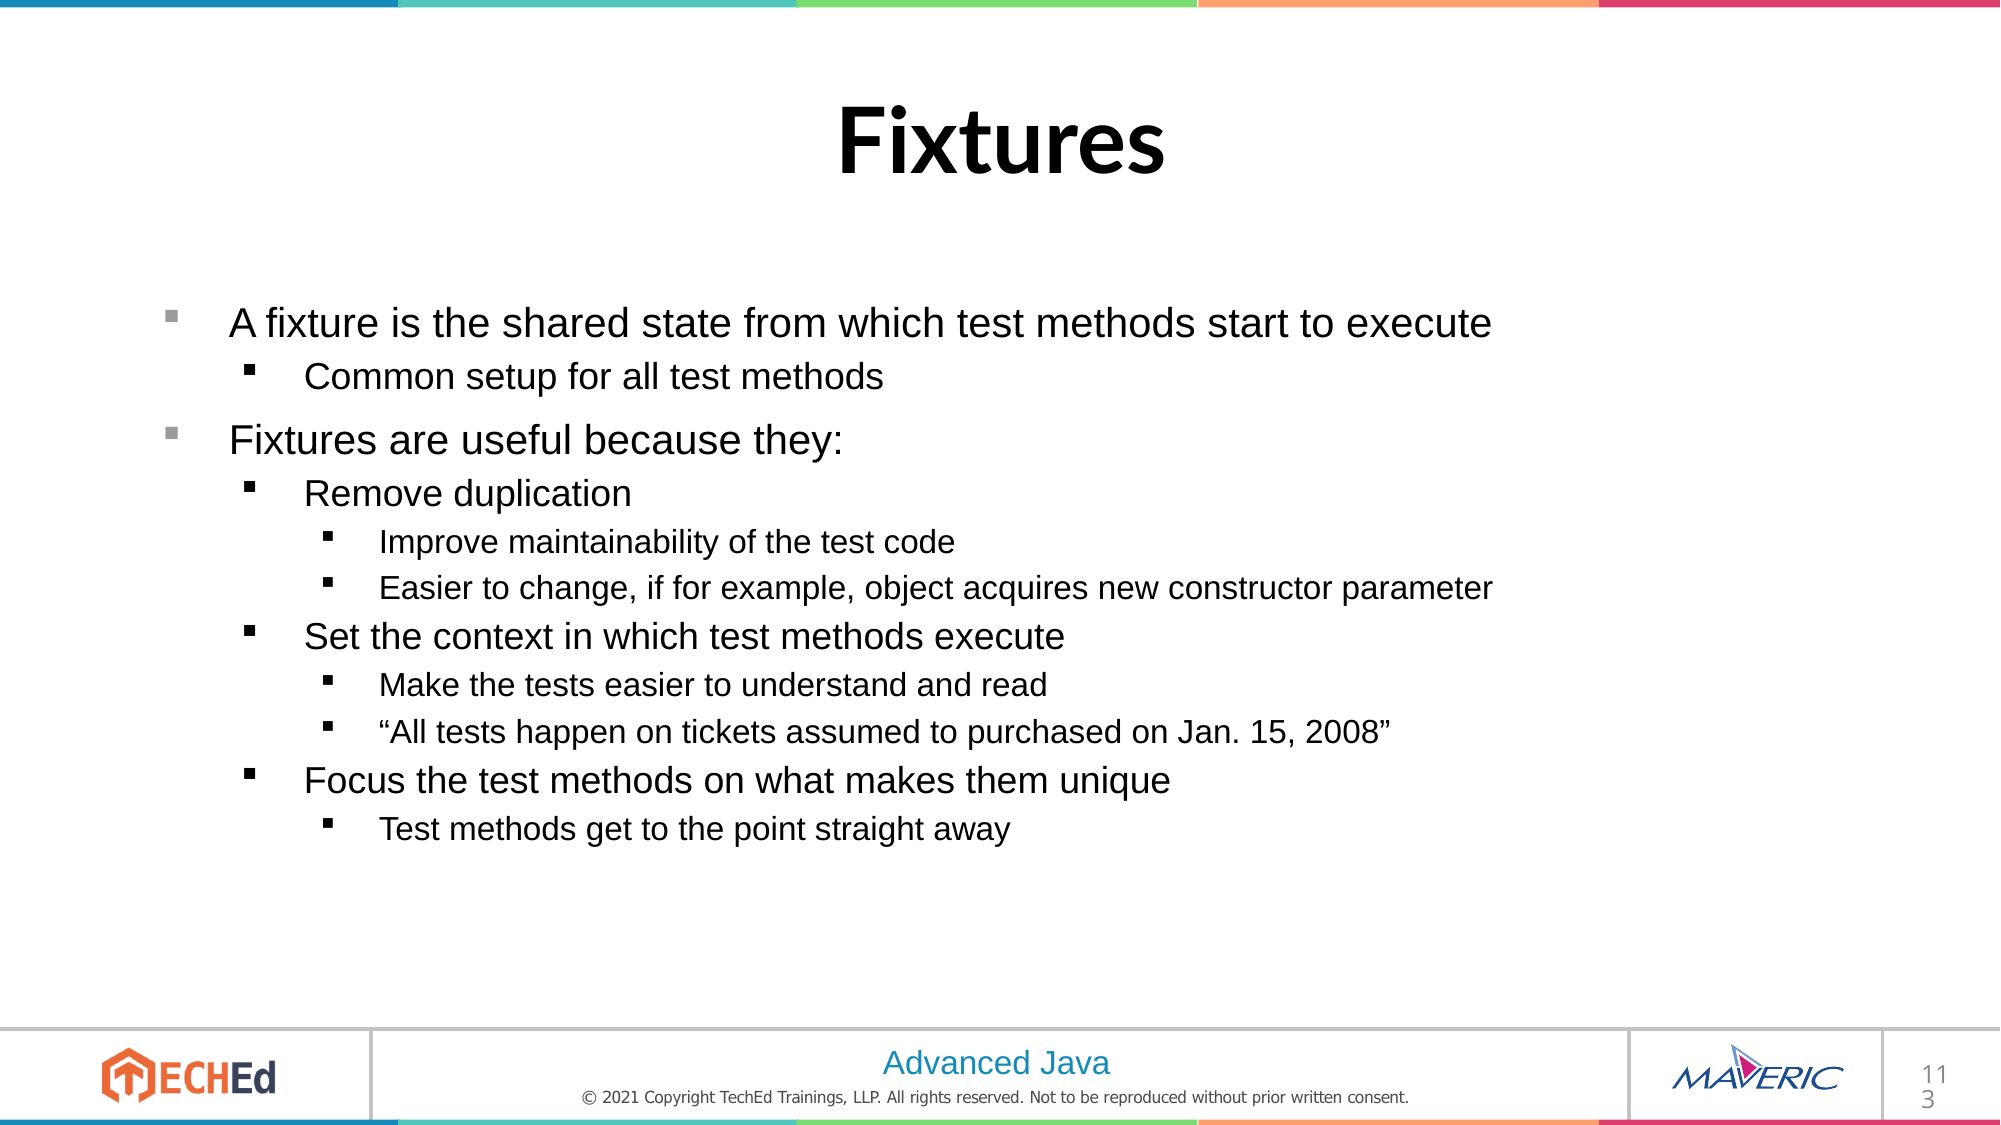

# Fixtures
A fixture is the shared state from which test methods start to execute
Common setup for all test methods
Fixtures are useful because they:
Remove duplication
Improve maintainability of the test code
Easier to change, if for example, object acquires new constructor parameter
Set the context in which test methods execute
Make the tests easier to understand and read
“All tests happen on tickets assumed to purchased on Jan. 15, 2008”
Focus the test methods on what makes them unique
Test methods get to the point straight away